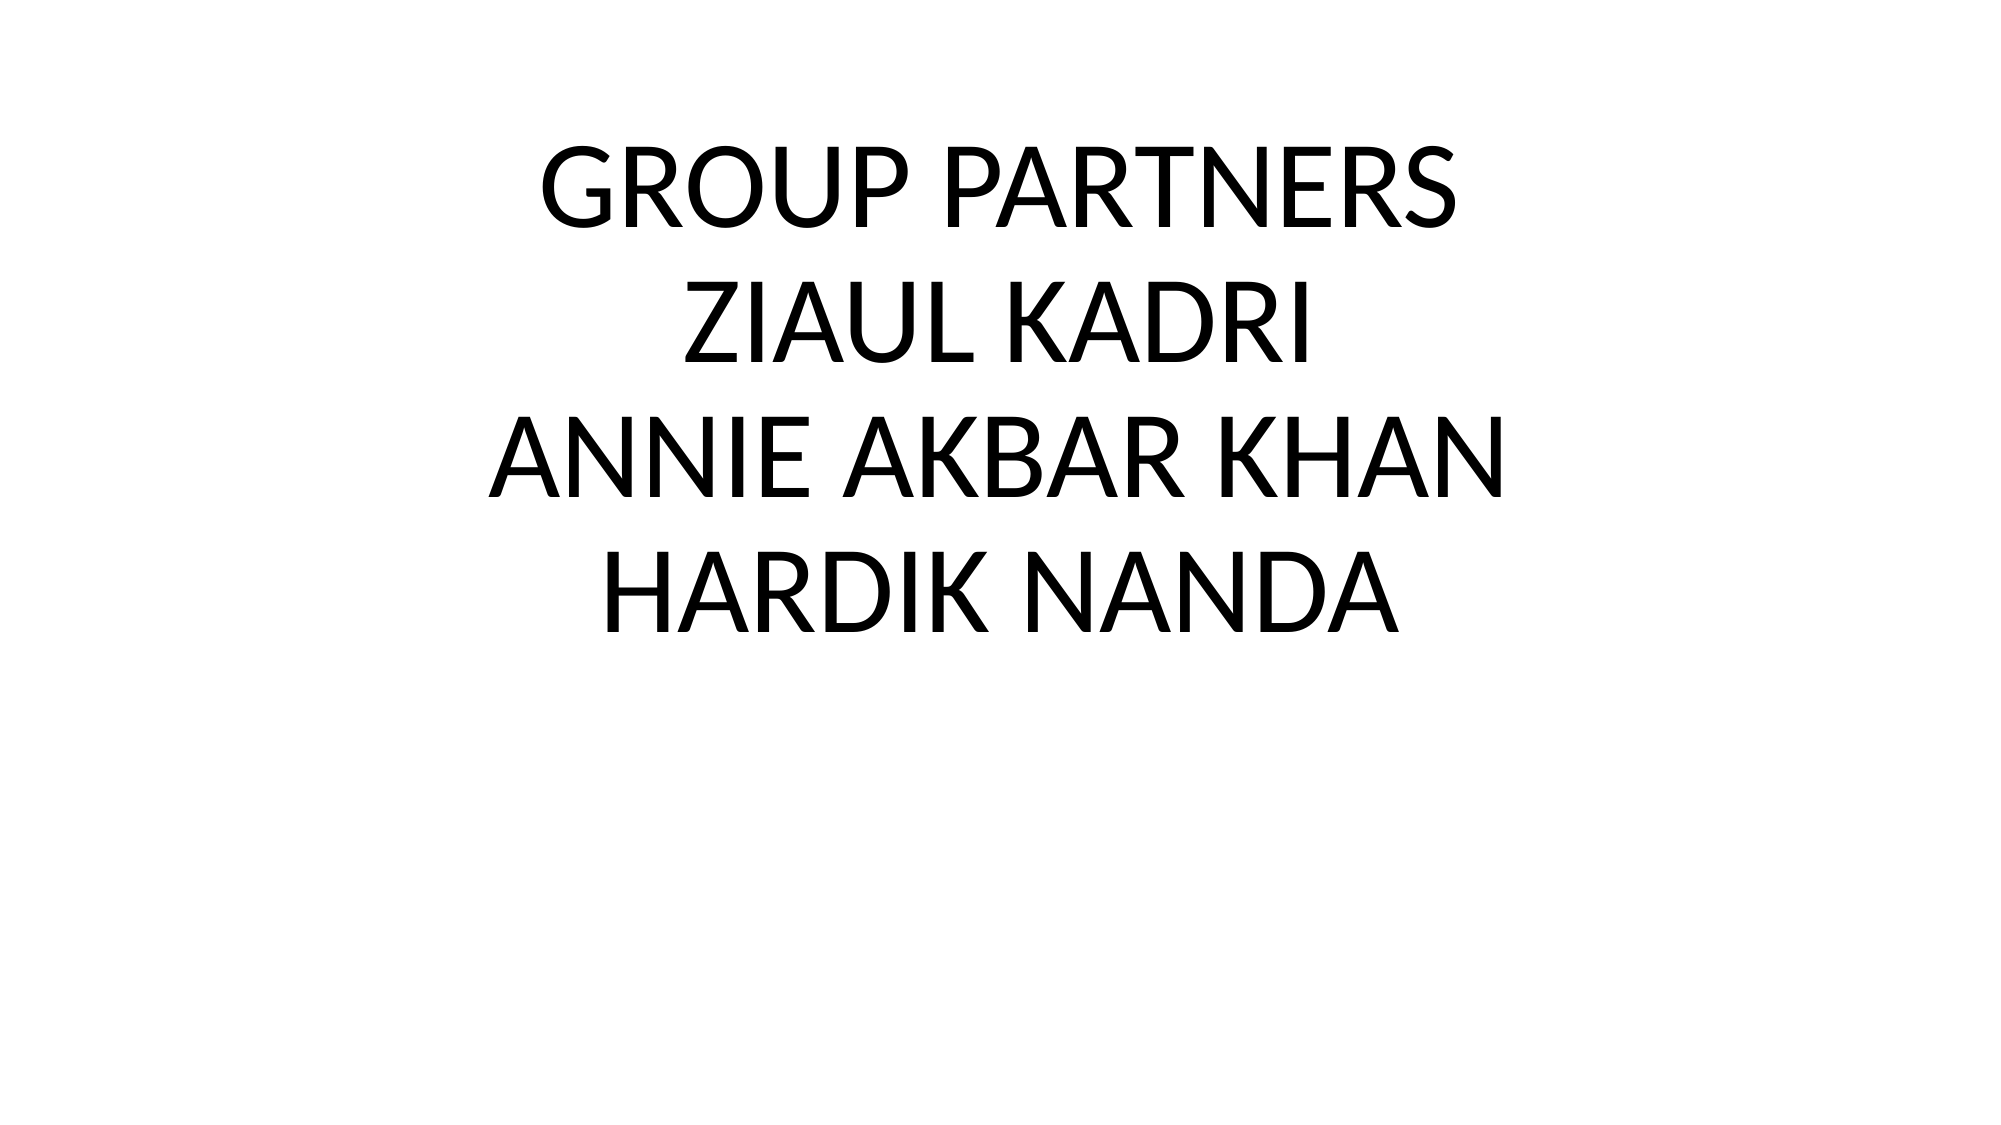

GROUP PARTNERS
ZIAUL KADRI
ANNIE AKBAR KHAN
HARDIK NANDA